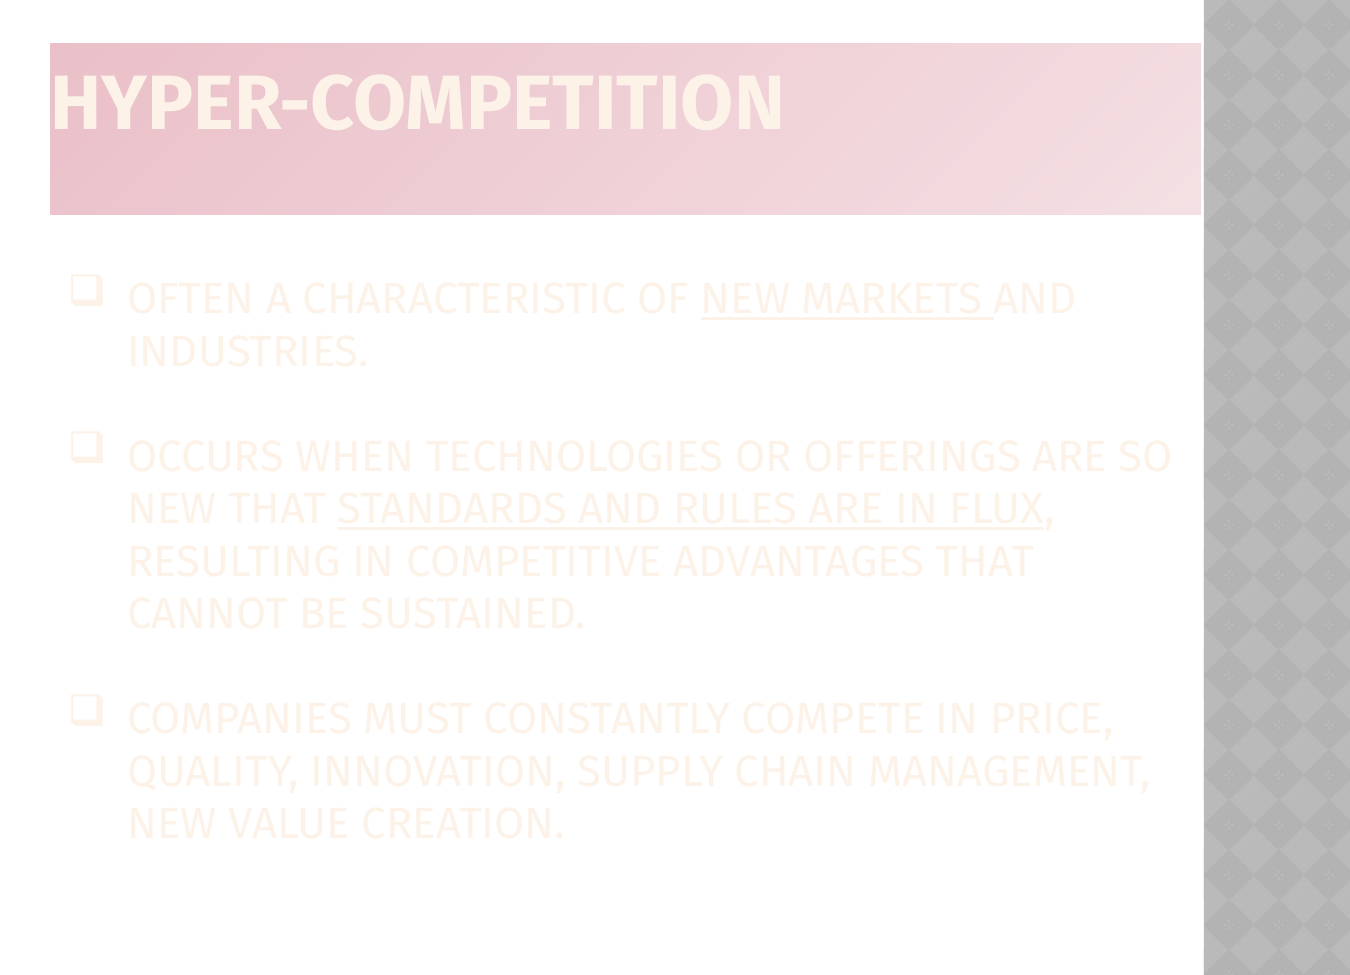

Hyper-competition

Often a characteristic of new markets and industries.

Occurs when technologies or offerings are so new that standards and rules are in flux, resulting in competitive advantages that cannot be sustained.

companies must constantly compete in price, quality, innovation, supply chain management, new value creation.